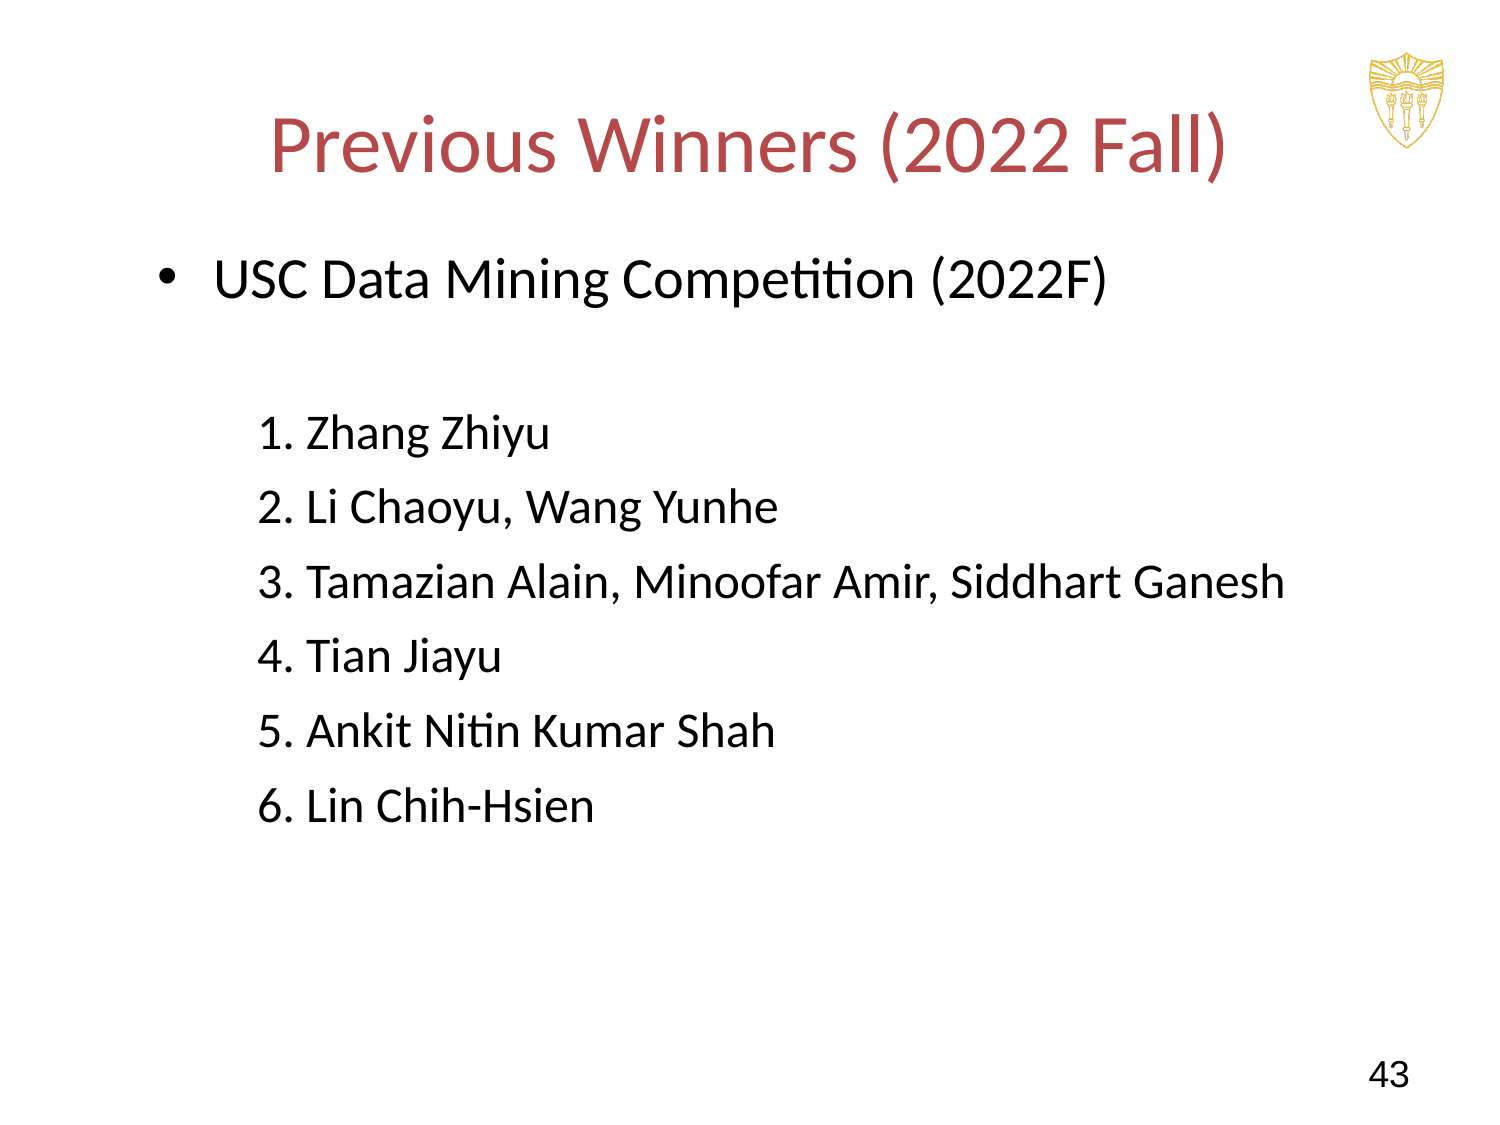

# Previous Winners (2022 Fall)
USC Data Mining Competition (2022F)

1. Zhang Zhiyu
2. Li Chaoyu, Wang Yunhe
3. Tamazian Alain, Minoofar Amir, Siddhart Ganesh
4. Tian Jiayu
5. Ankit Nitin Kumar Shah
6. Lin Chih-Hsien
43